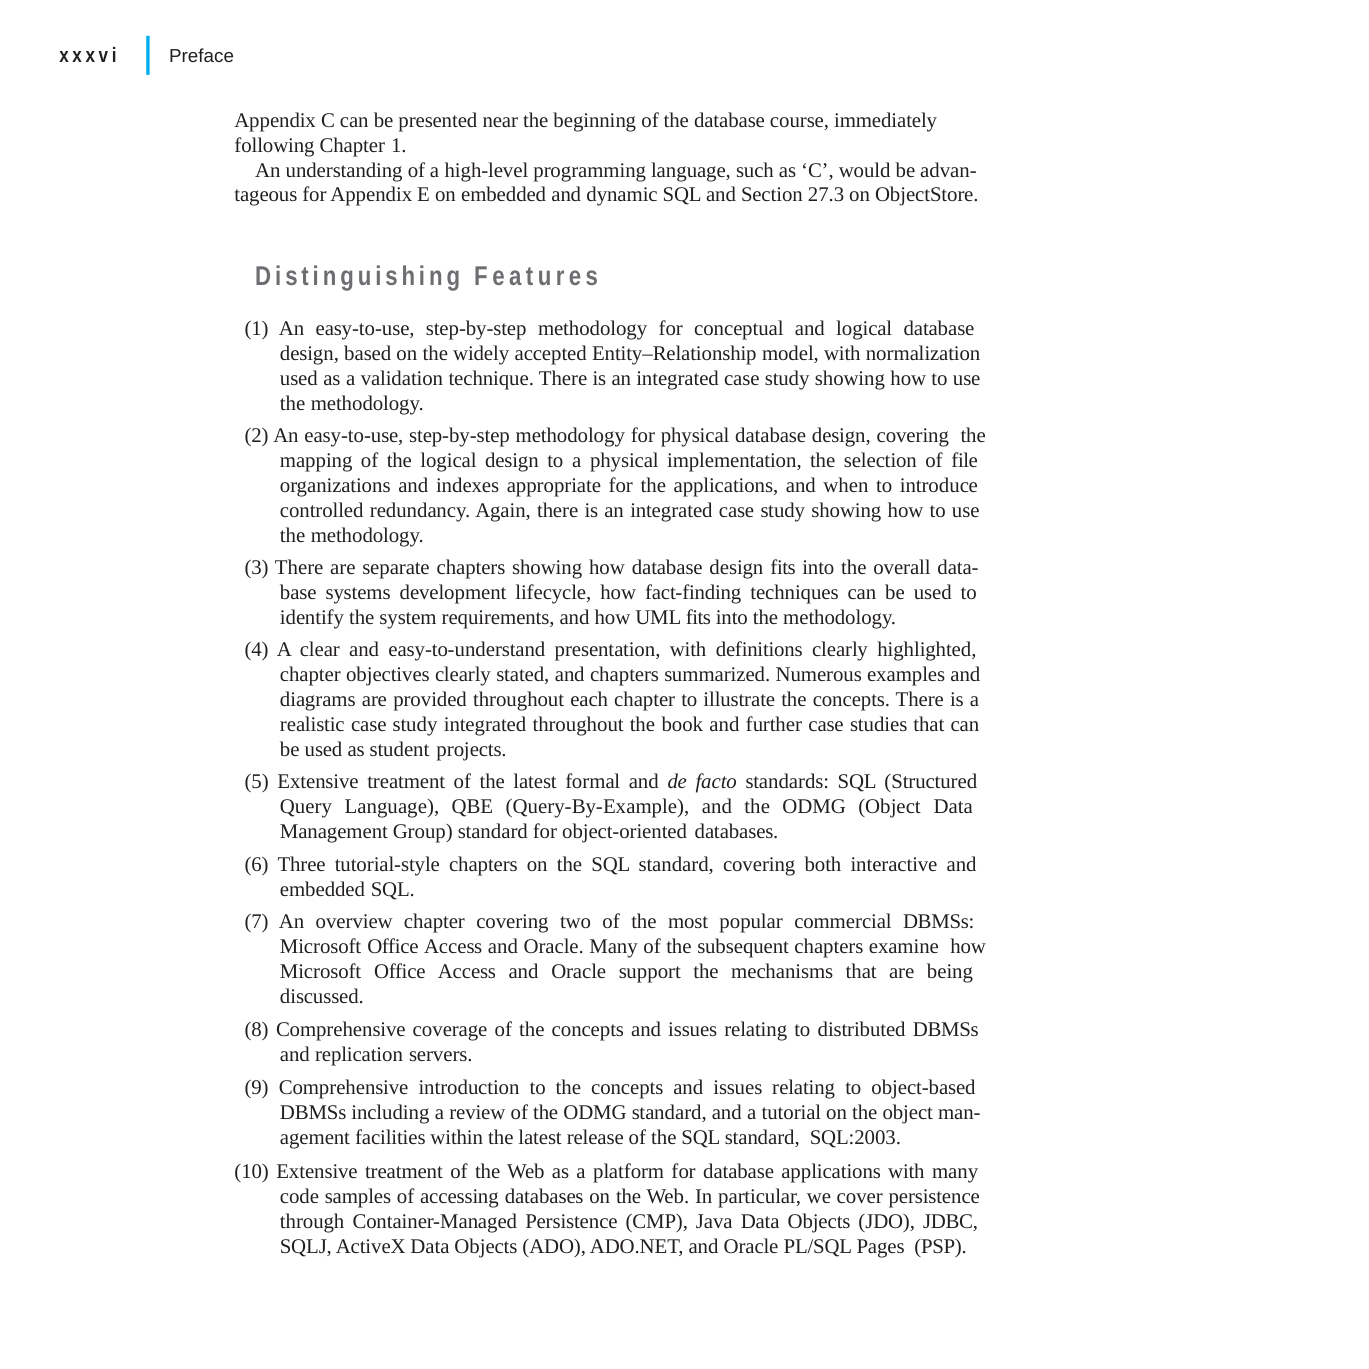

|
xxxvi
Preface
Appendix C can be presented near the beginning of the database course, immediately  following Chapter 1.
An understanding of a high-level programming language, such as ‘C’, would be advan-  tageous for Appendix E on embedded and dynamic SQL and Section 27.3 on ObjectStore.

Distinguishing Features
(1) An easy-to-use, step-by-step methodology for conceptual and logical database  design, based on the widely accepted Entity–Relationship model, with normalization  used as a validation technique. There is an integrated case study showing how to use  the methodology.
(2) An easy-to-use, step-by-step methodology for physical database design, covering  the mapping of the logical design to a physical implementation, the selection of file  organizations and indexes appropriate for the applications, and when to introduce  controlled redundancy. Again, there is an integrated case study showing how to use  the methodology.
(3) There are separate chapters showing how database design fits into the overall data-  base systems development lifecycle, how fact-finding techniques can be used to  identify the system requirements, and how UML fits into the methodology.
(4) A clear and easy-to-understand presentation, with definitions clearly highlighted,  chapter objectives clearly stated, and chapters summarized. Numerous examples and  diagrams are provided throughout each chapter to illustrate the concepts. There is a  realistic case study integrated throughout the book and further case studies that can  be used as student projects.
(5) Extensive treatment of the latest formal and de facto standards: SQL (Structured  Query Language), QBE (Query-By-Example), and the ODMG (Object Data  Management Group) standard for object-oriented databases.
(6) Three tutorial-style chapters on the SQL standard, covering both interactive and  embedded SQL.
(7) An overview chapter covering two of the most popular commercial DBMSs:  Microsoft Office Access and Oracle. Many of the subsequent chapters examine  how Microsoft Office Access and Oracle support the mechanisms that are being  discussed.
(8) Comprehensive coverage of the concepts and issues relating to distributed DBMSs  and replication servers.
(9) Comprehensive introduction to the concepts and issues relating to object-based  DBMSs including a review of the ODMG standard, and a tutorial on the object man-  agement facilities within the latest release of the SQL standard, SQL:2003.
(10) Extensive treatment of the Web as a platform for database applications with many  code samples of accessing databases on the Web. In particular, we cover persistence  through Container-Managed Persistence (CMP), Java Data Objects (JDO), JDBC,  SQLJ, ActiveX Data Objects (ADO), ADO.NET, and Oracle PL/SQL Pages (PSP).